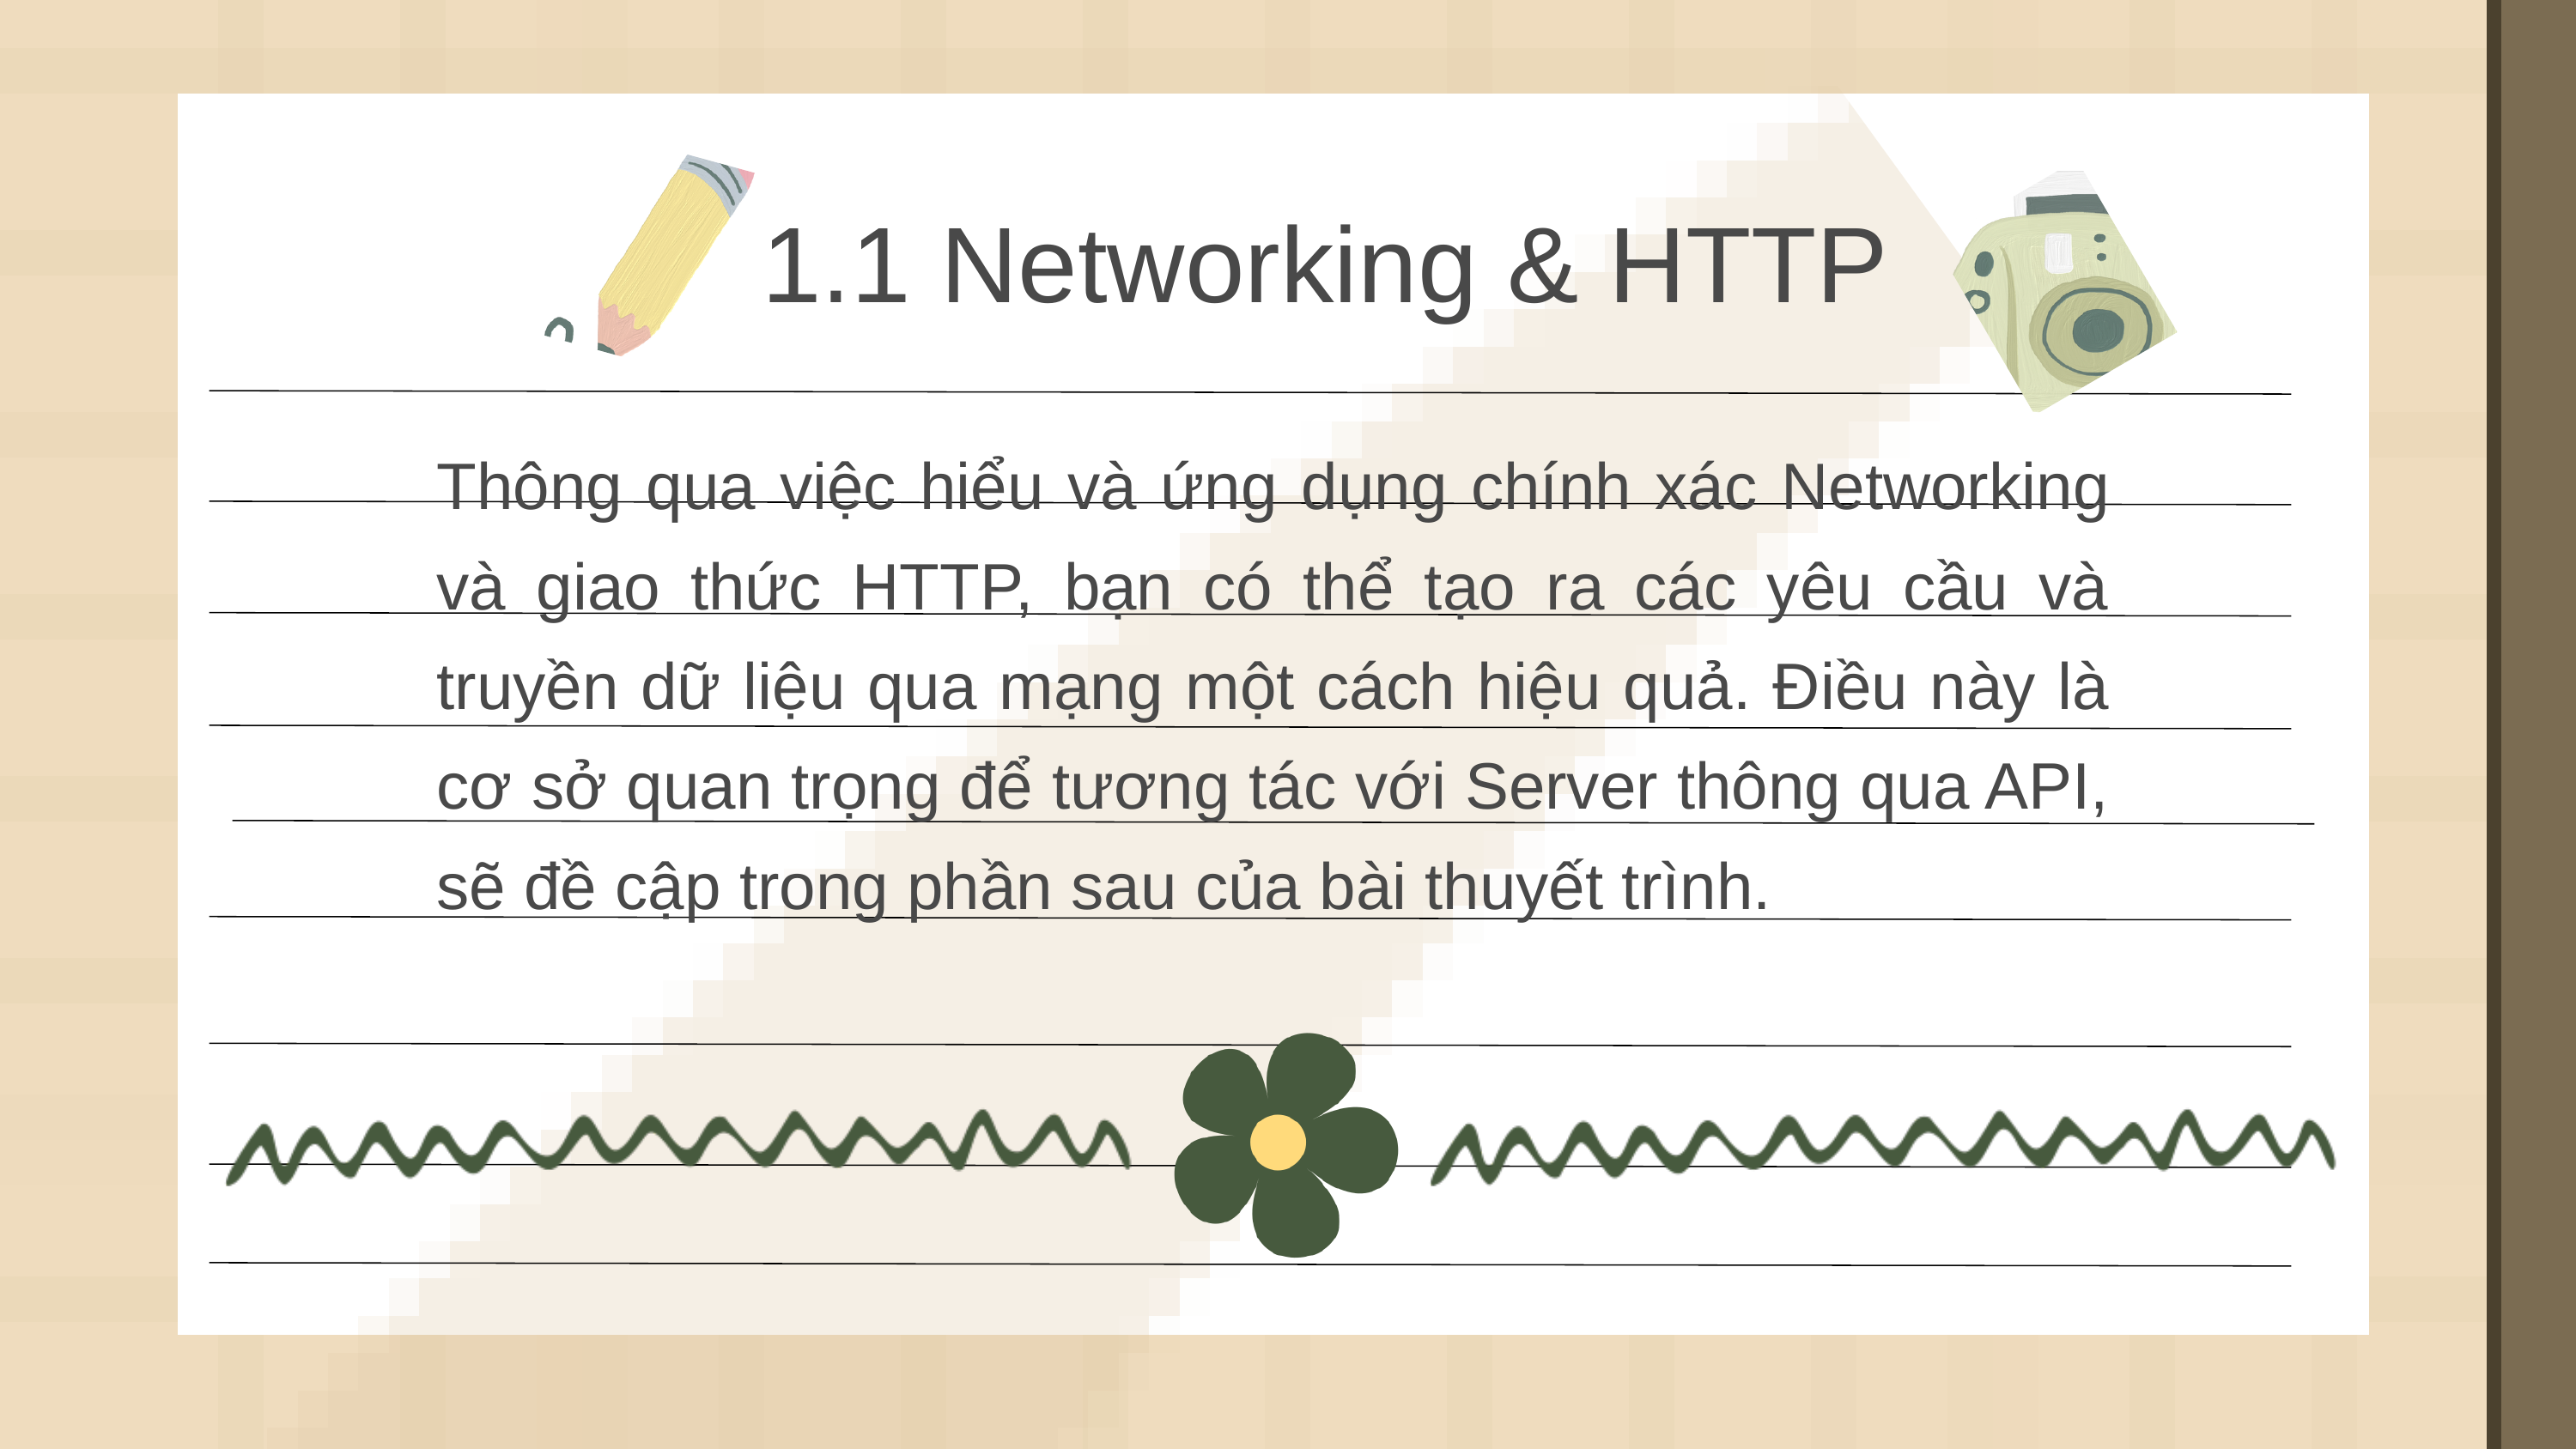

1.1 Networking & HTTP

Thông qua việc hiểu và ứng dụng chính xác Networking và giao thức HTTP, bạn có thể tạo ra các yêu cầu và truyền dữ liệu qua mạng một cách hiệu quả. Điều này là cơ sở quan trọng để tương tác với Server thông qua API, sẽ đề cập trong phần sau của bài thuyết trình.